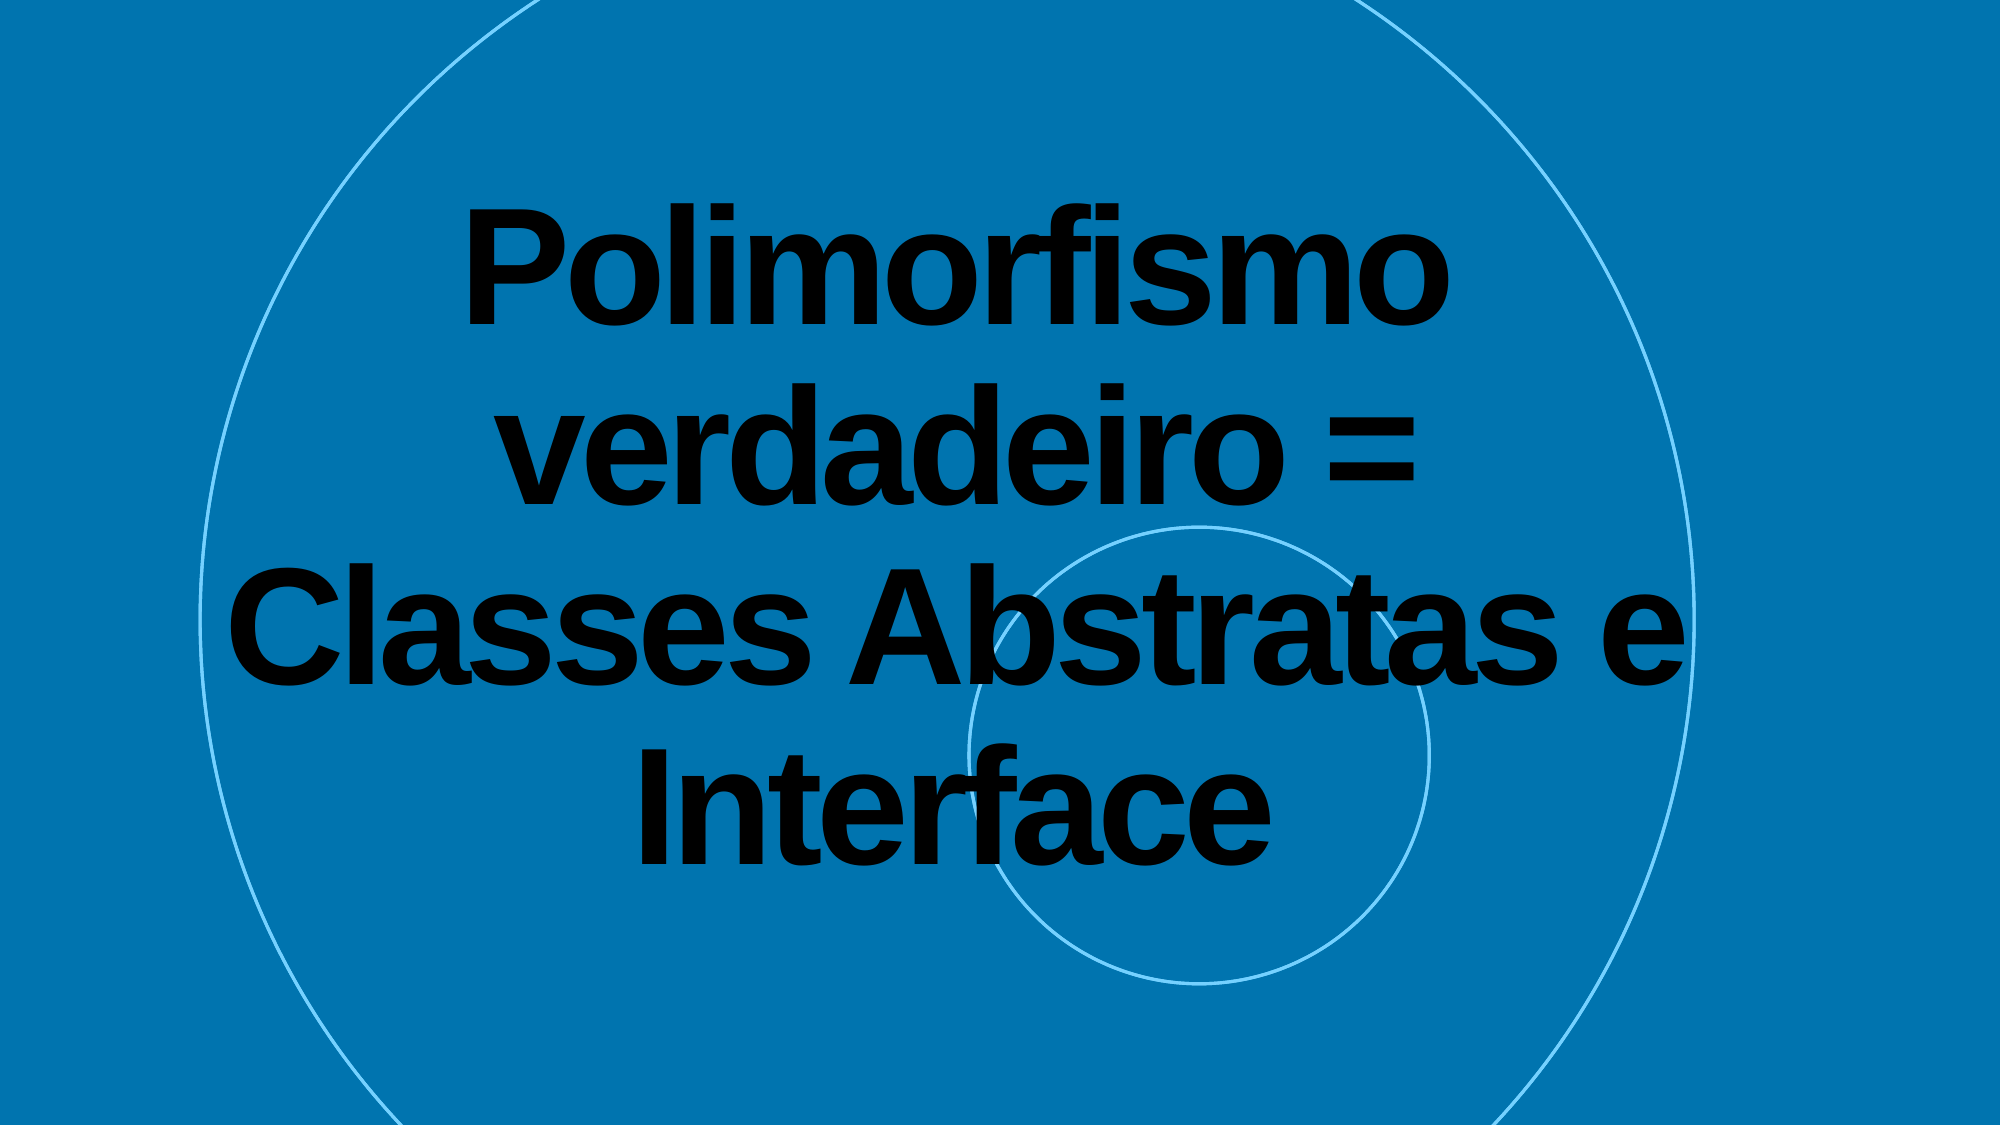

# Polimorfismo verdadeiro = Classes Abstratas e Interface